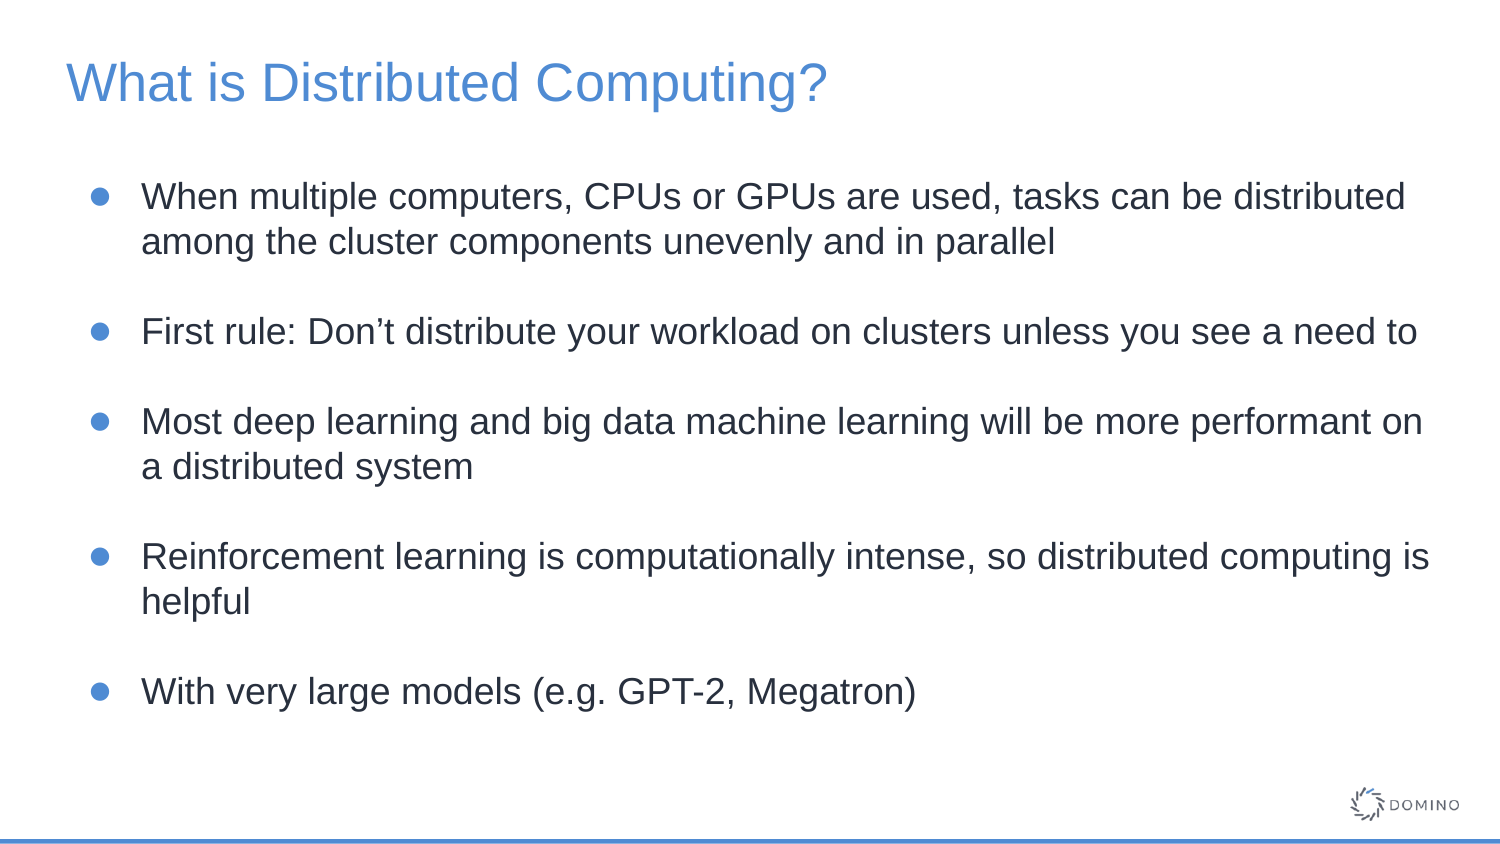

# What is Distributed Computing?
When multiple computers, CPUs or GPUs are used, tasks can be distributed among the cluster components unevenly and in parallel

First rule: Don’t distribute your workload on clusters unless you see a need to

Most deep learning and big data machine learning will be more performant on a distributed system

Reinforcement learning is computationally intense, so distributed computing is helpful

With very large models (e.g. GPT-2, Megatron)